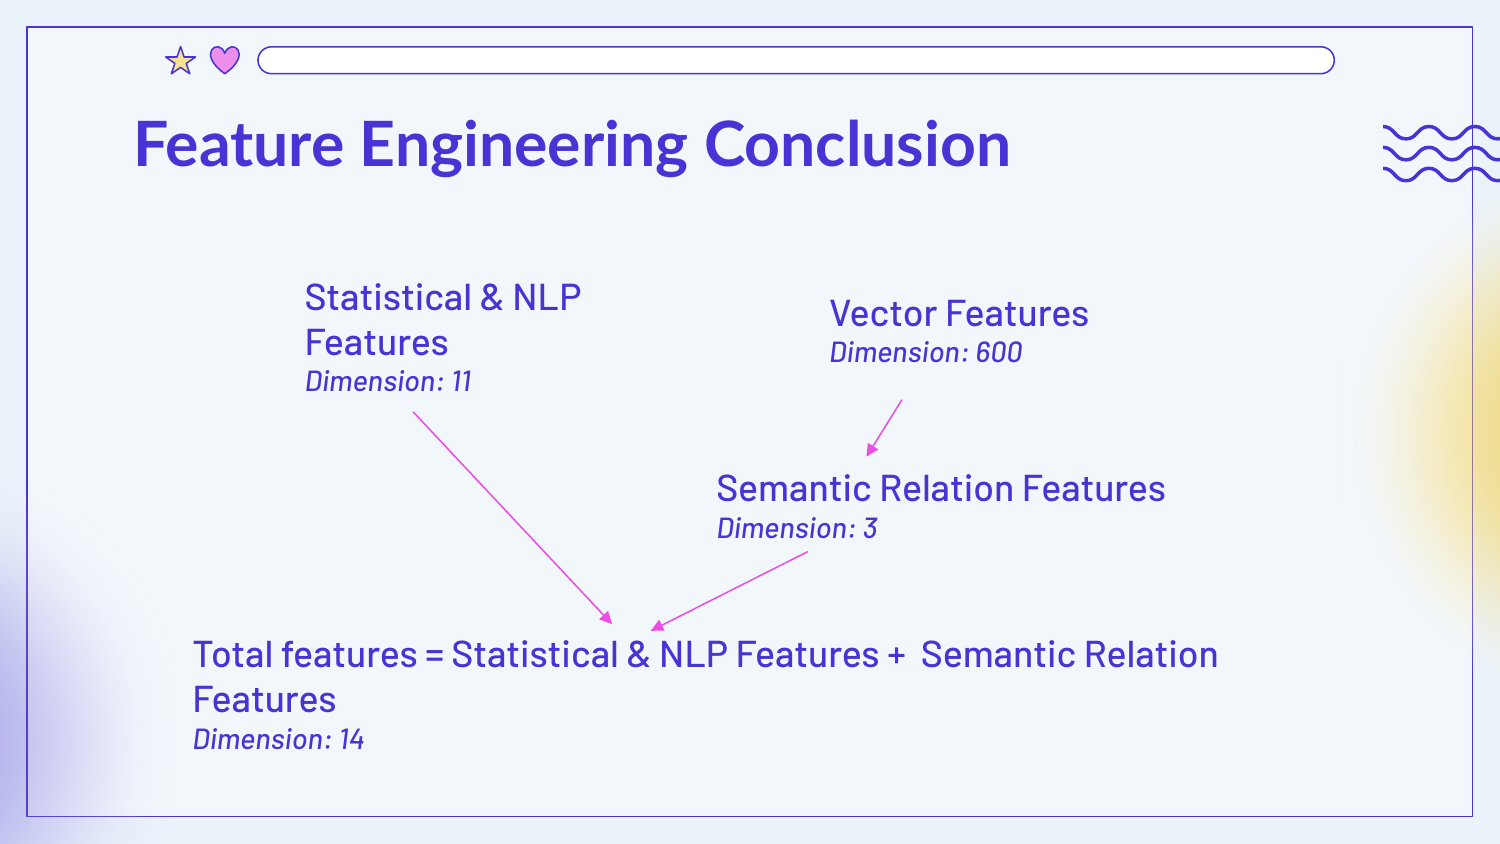

# Feature Engineering Conclusion

Statistical & NLP Features
Dimension: 11
Vector Features
Dimension: 600
Semantic Relation Features
Dimension: 3
Total features = Statistical & NLP Features +  Semantic Relation Features
Dimension: 14